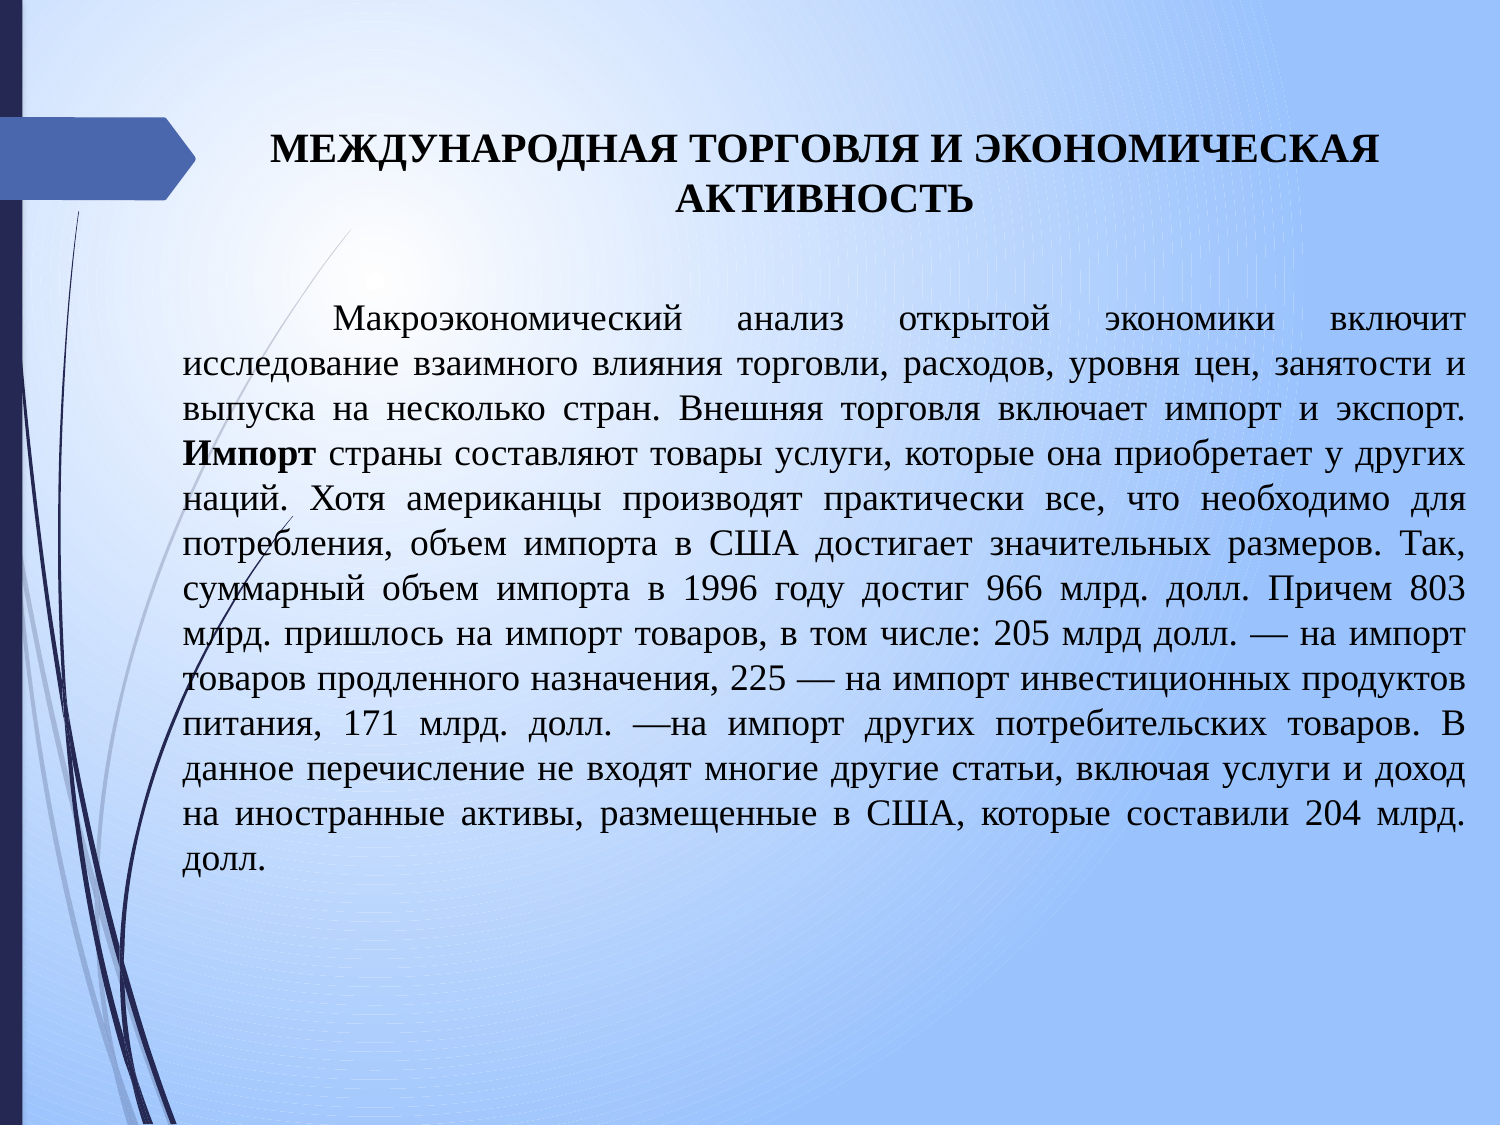

МЕЖДУНАРОДНАЯ ТОРГОВЛЯ И ЭКОНОМИЧЕСКАЯ АКТИВНОСТЬ

	Макроэкономический анализ открытой экономики включит исследование взаимного влияния торговли, расходов, уровня цен, занятости и выпуска на несколько стран. Внешняя торговля включает импорт и экспорт. Импорт страны составляют товары услуги, которые она приобретает у других наций. Хотя американцы производят практически все, что необходимо для потребления, объем импорта в США достигает значительных размеров. Так, суммарный объем импорта в 1996 году достиг 966 млрд. долл. Причем 803 млрд. пришлось на импорт товаров, в том числе: 205 млрд долл. — на импорт товаров продленного назначения, 225 — на импорт инвестиционных продуктов питания, 171 млрд. долл. —на импорт других потребительских товаров. В данное перечисление не входят многие другие статьи, включая услуги и доход на иностранные активы, размещенные в США, которые составили 204 млрд. долл.